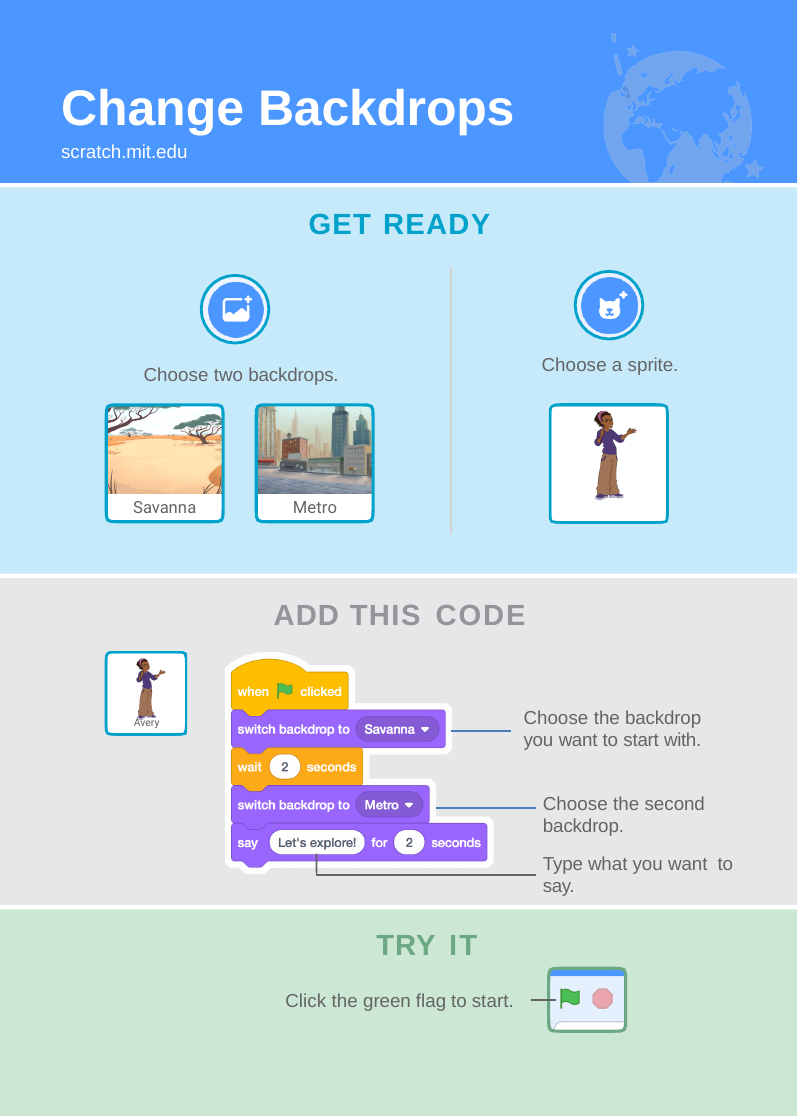

# Change Backdrops
scratch.mit.edu

GET READY

Choose a sprite.
Choose two backdrops.

Savanna
Metro
Avery

ADD THIS CODE

Choose the backdrop you want to start with.
Avery
Choose the second
backdrop.
Type what you want  to say.

TRY IT

Click the green flag to start.

Create a Story